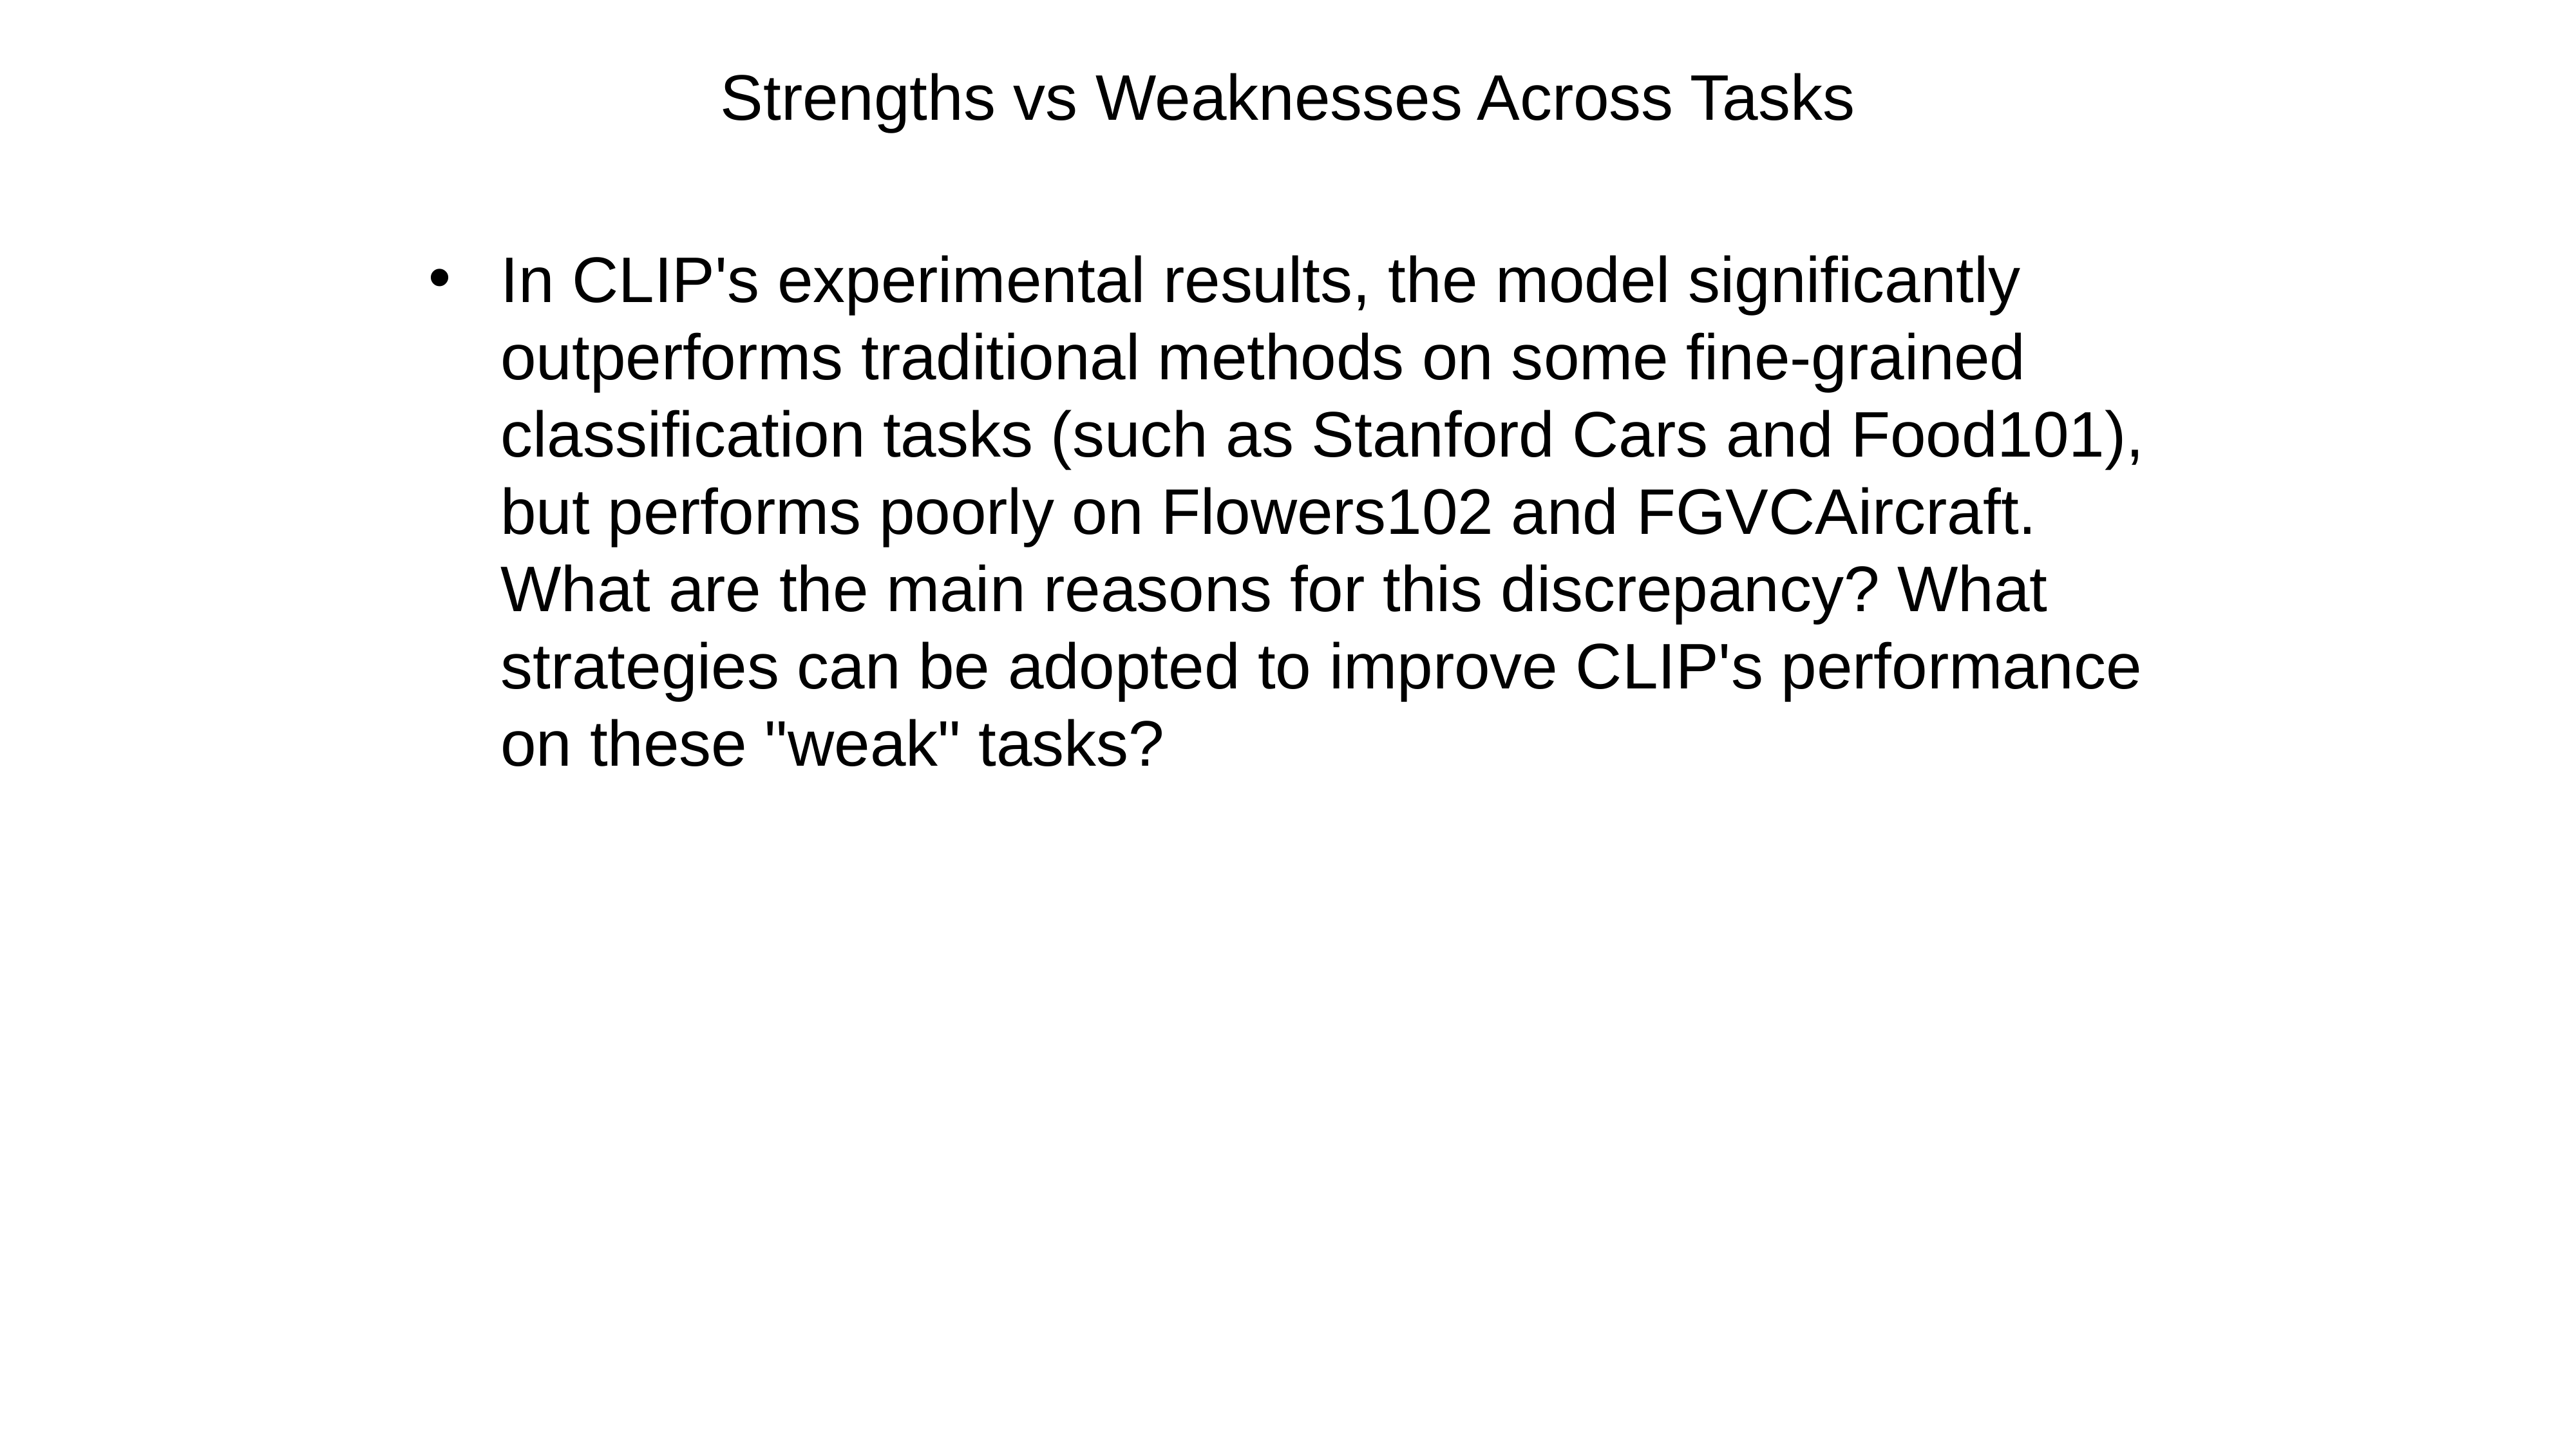

# Strengths vs Weaknesses Across Tasks
In CLIP's experimental results, the model significantly outperforms traditional methods on some fine-grained classification tasks (such as Stanford Cars and Food101), but performs poorly on Flowers102 and FGVCAircraft. What are the main reasons for this discrepancy? What strategies can be adopted to improve CLIP's performance on these "weak" tasks?